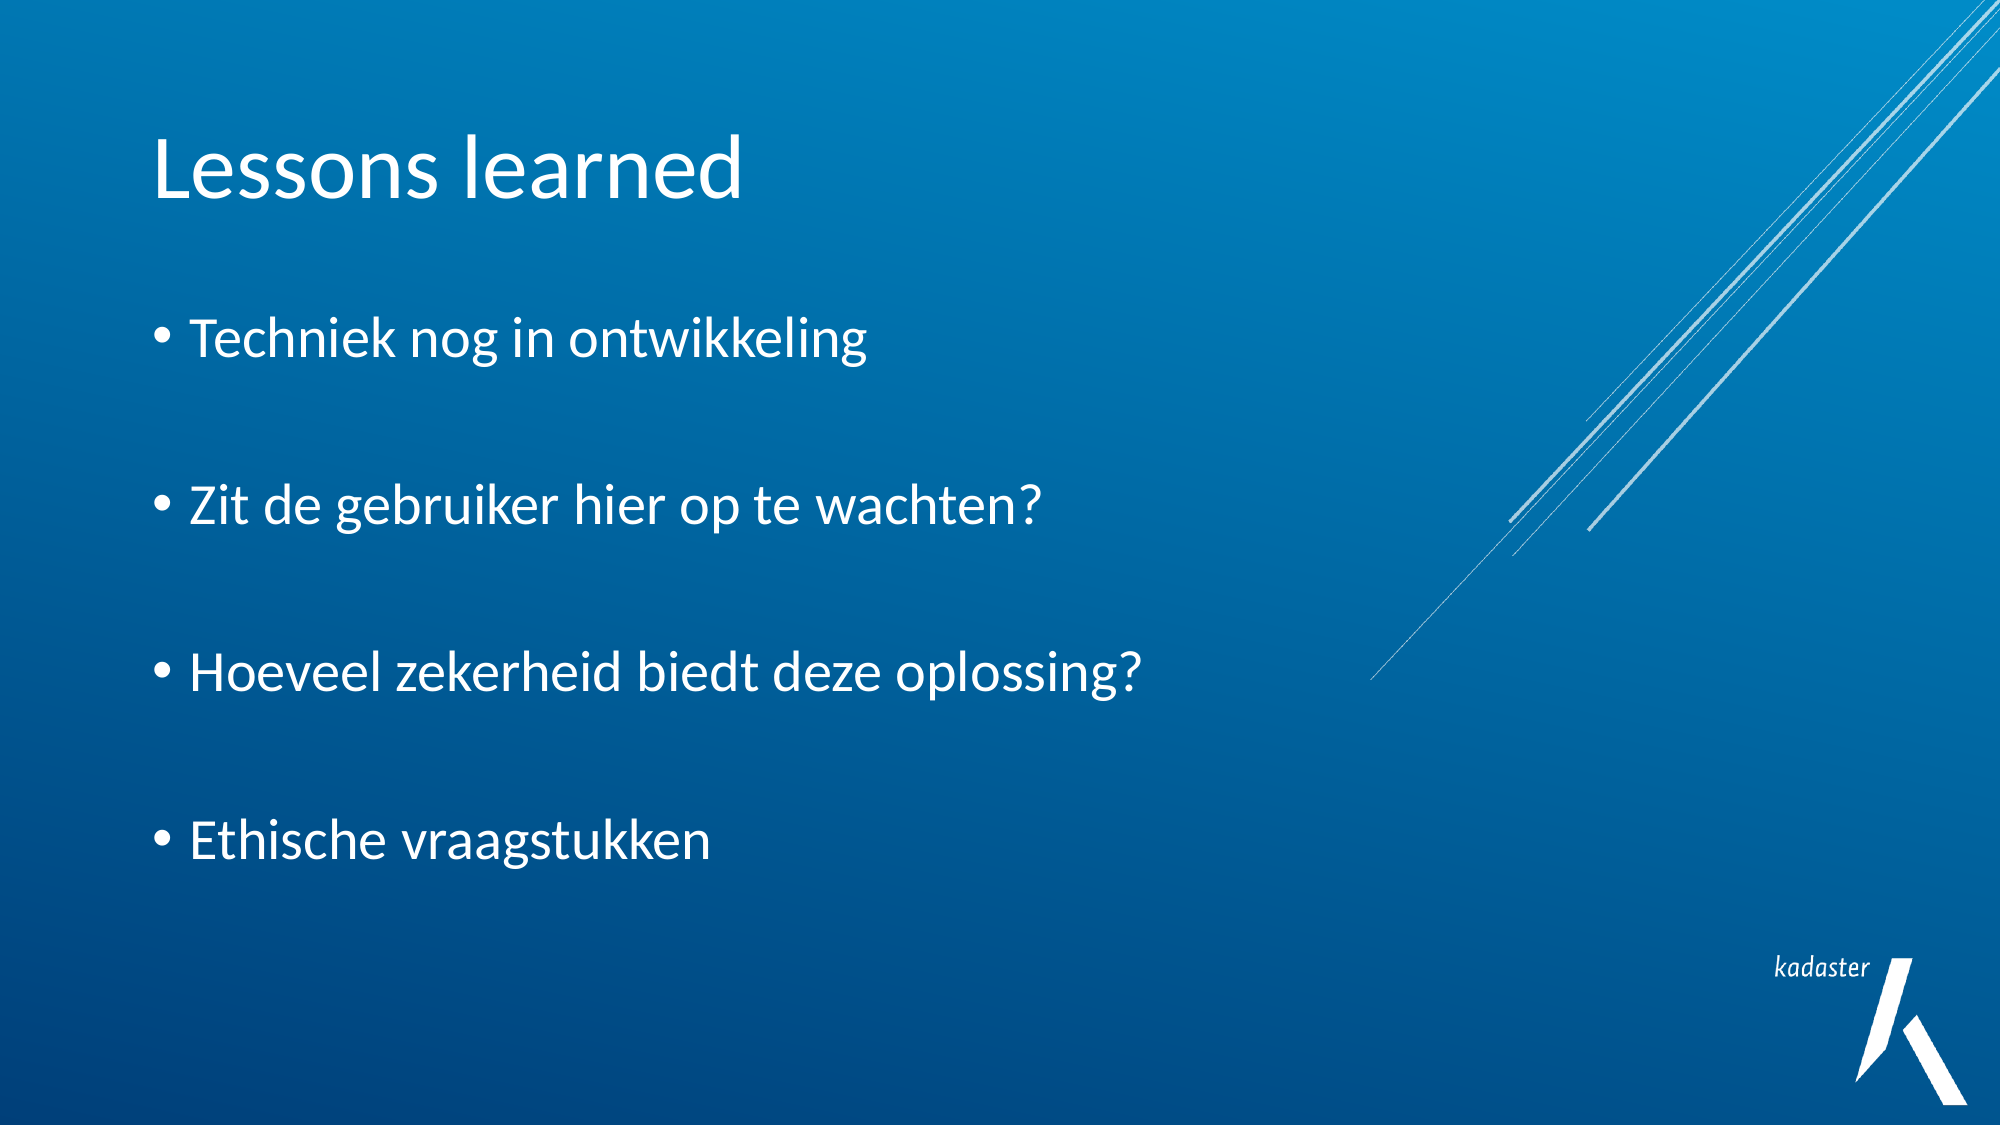

# Lessons learned
Techniek nog in ontwikkeling

Zit de gebruiker hier op te wachten?

Hoeveel zekerheid biedt deze oplossing?

Ethische vraagstukken